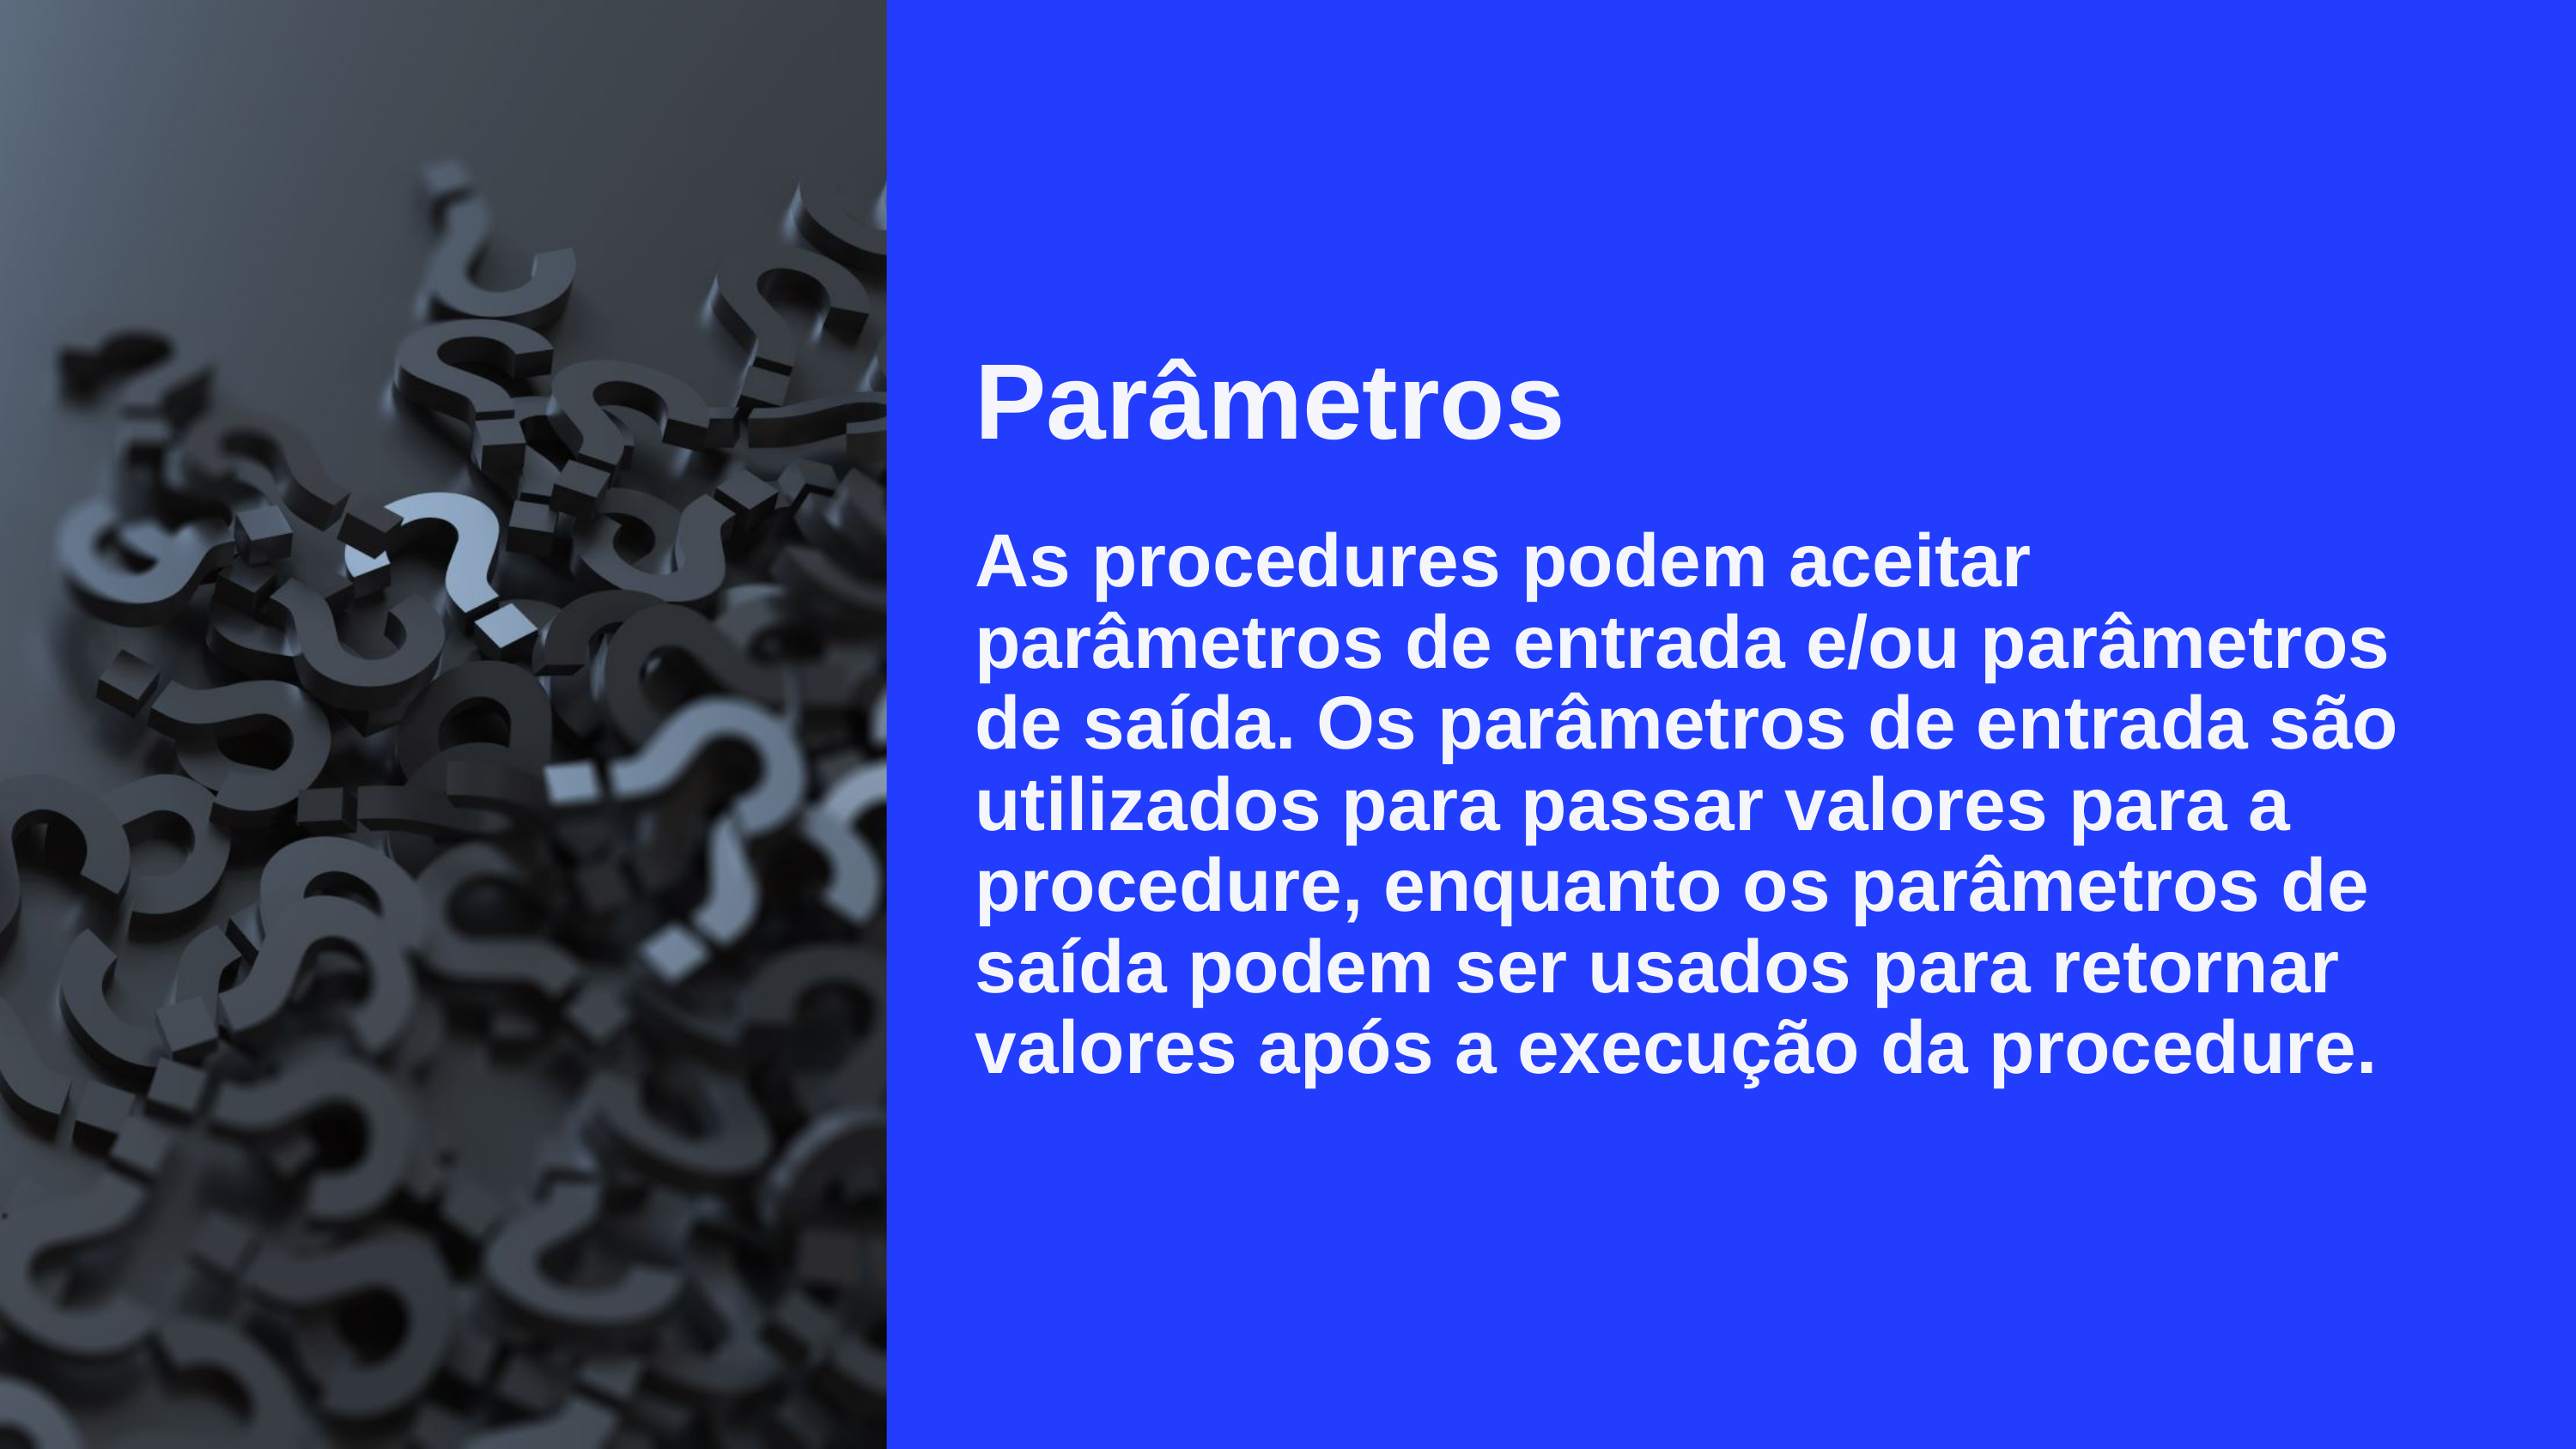

Parâmetros
As procedures podem aceitar parâmetros de entrada e/ou parâmetros de saída. Os parâmetros de entrada são utilizados para passar valores para a procedure, enquanto os parâmetros de saída podem ser usados para retornar valores após a execução da procedure.